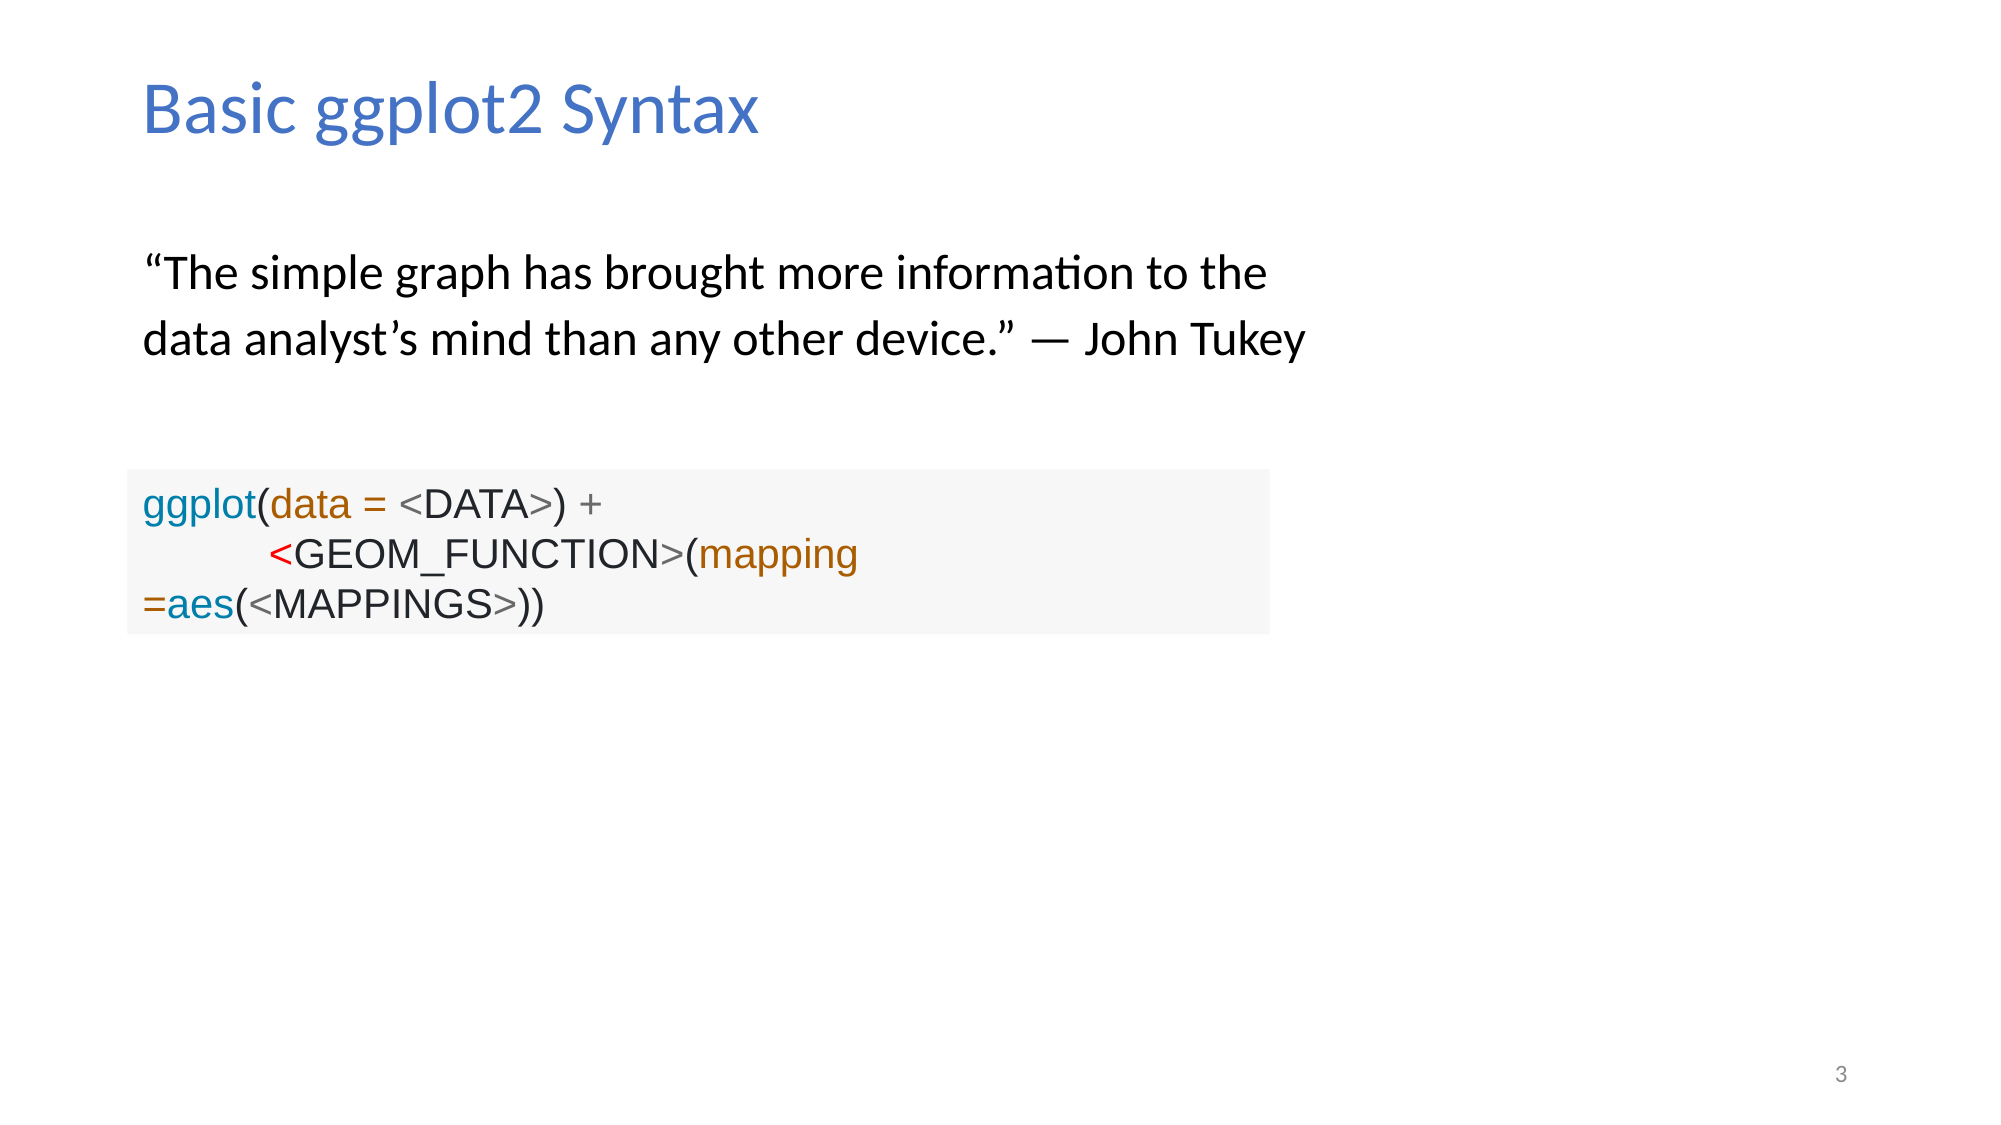

Basic ggplot2 Syntax
“The simple graph has brought more information to the data analyst’s mind than any other device.” — John Tukey

ggplot(data = <DATA>) +
           <GEOM_FUNCTION>(mapping =aes(<MAPPINGS>))
3